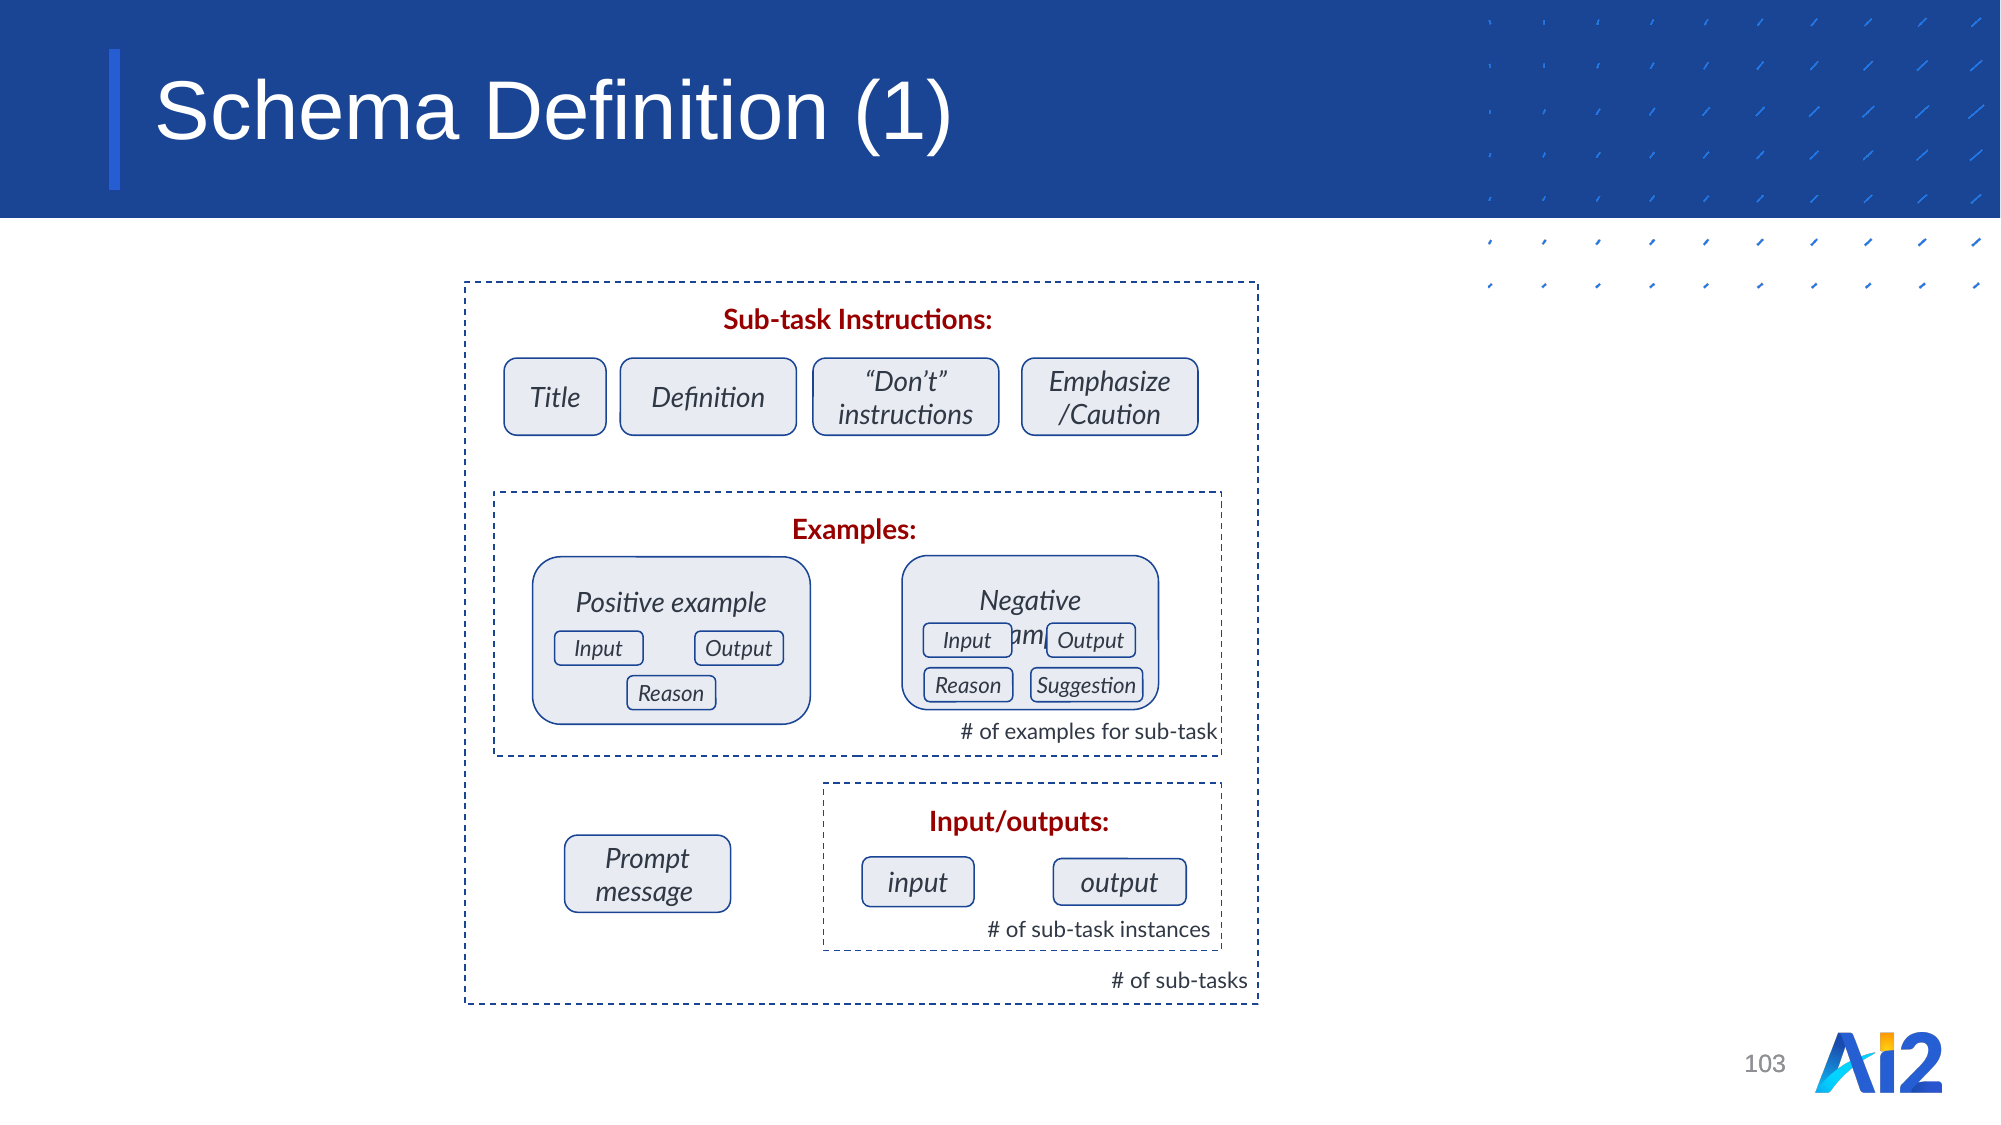

# Schema Definition (1)
Sub-task Instructions:

Title
Examples:
Input/outputs:
Prompt message
input
“Don’t” instructions
Emphasize/Caution
Definition
Negative example
Positive example
Input
Output
Input
Output
Reason
Suggestion
Reason
# of examples for sub-task
output
# of sub-task instances
# of sub-tasks
103
103